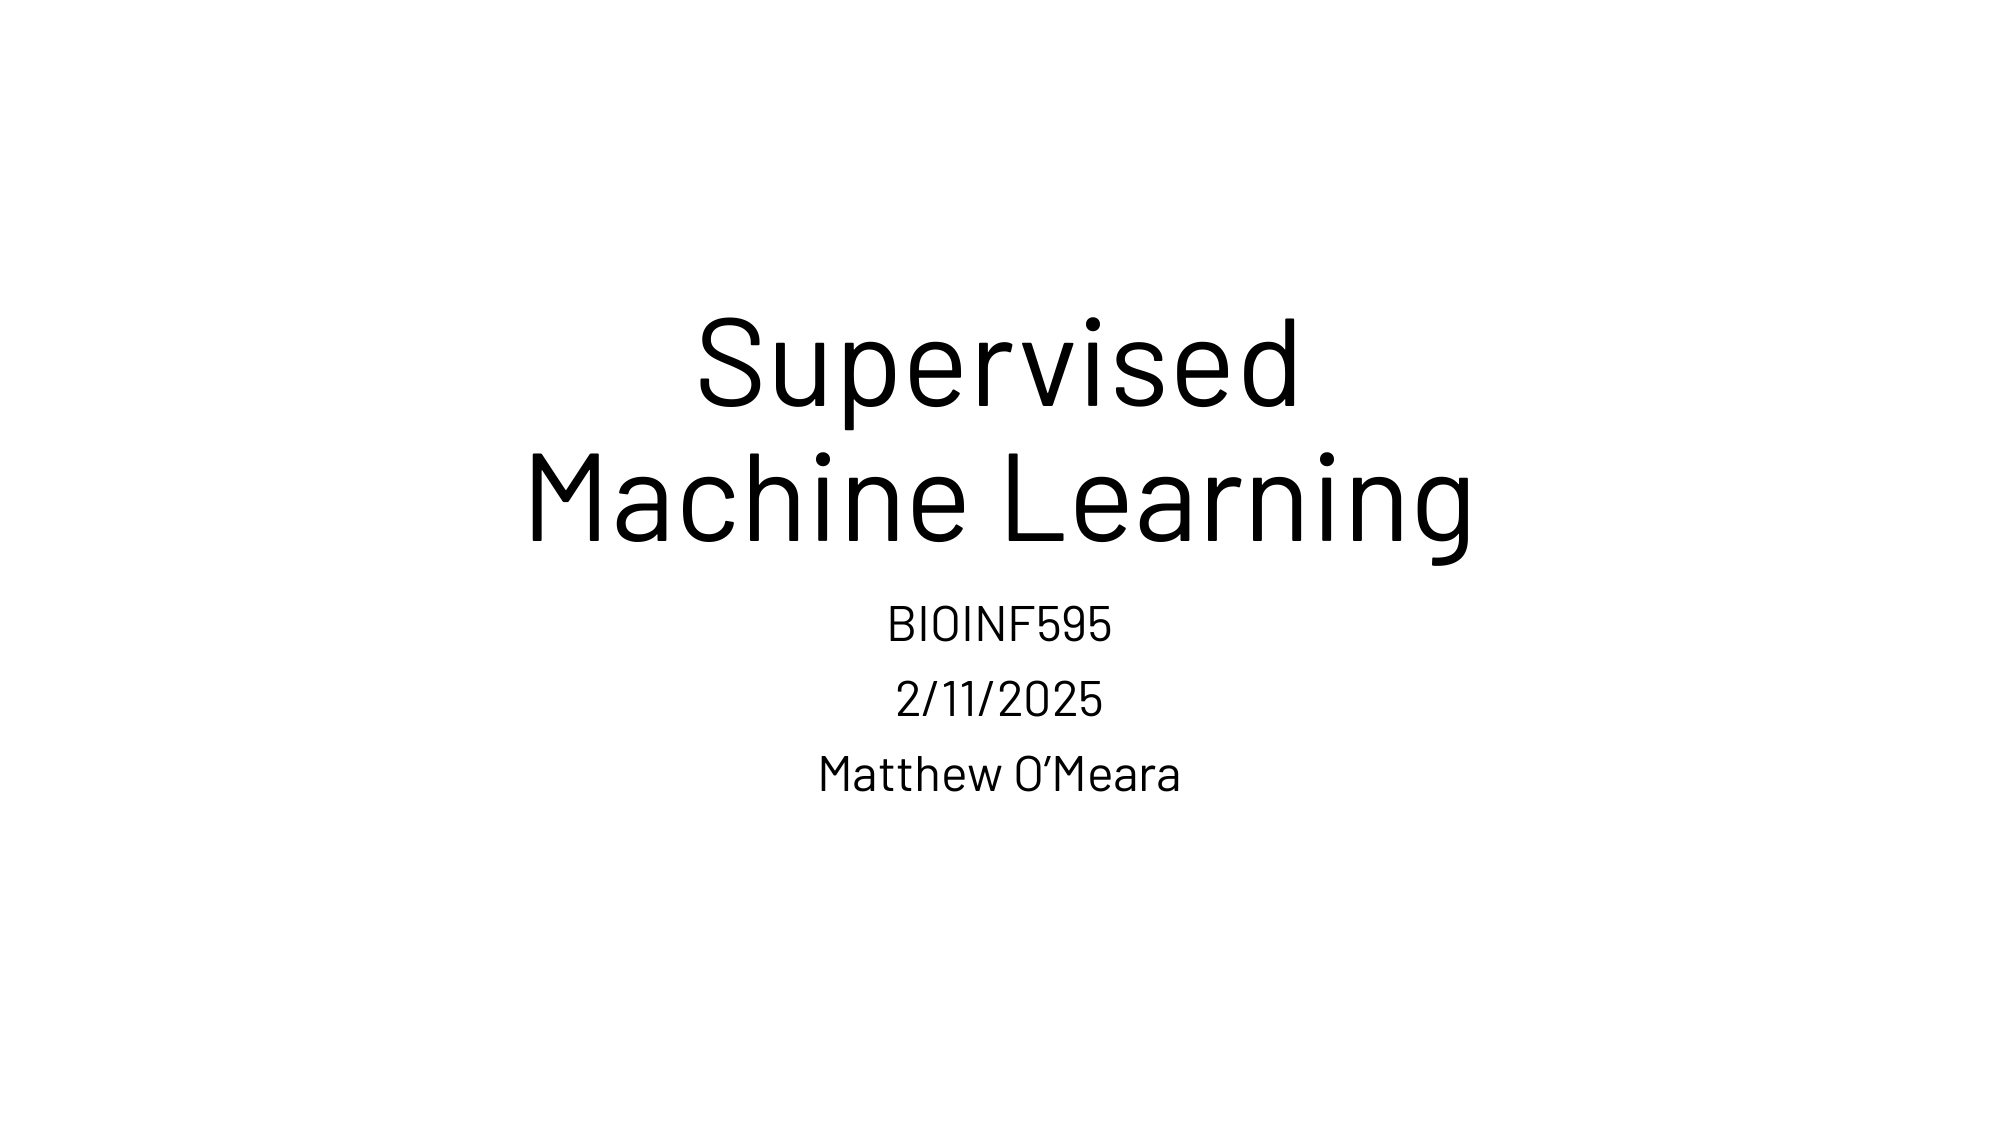

# Supervised Machine Learning
BIOINF595
2/11/2025
Matthew O’Meara